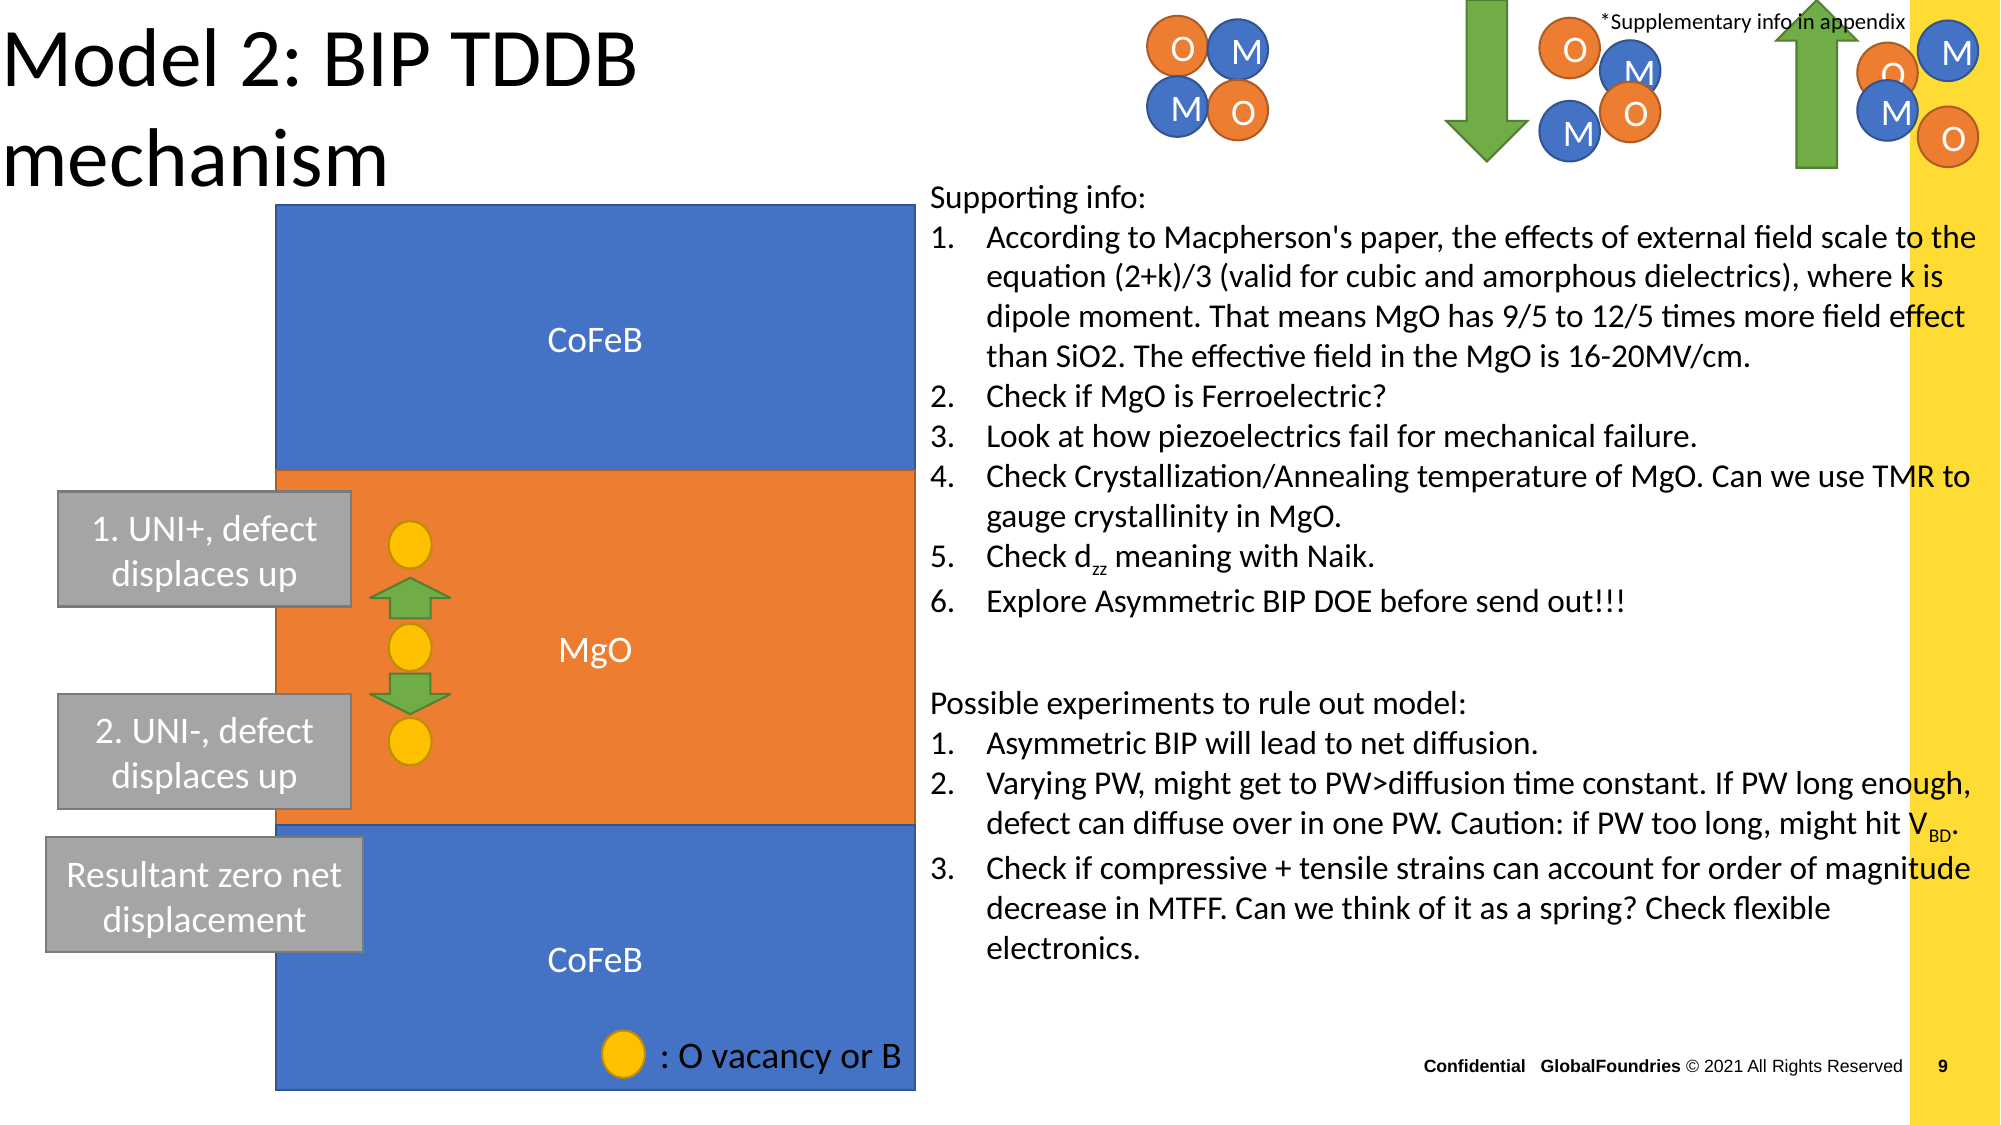

*Supplementary info in appendix

# Model 2: BIP TDDB mechanism
O
O
M
M
M
O
M
O
M
O
M
O
Supporting info:
According to Macpherson's paper, the effects of external field scale to the equation (2+k)/3 (valid for cubic and amorphous dielectrics), where k is dipole moment. That means MgO has 9/5 to 12/5 times more field effect than SiO2. The effective field in the MgO is 16-20MV/cm.
Check if MgO is Ferroelectric?
Look at how piezoelectrics fail for mechanical failure.
Check Crystallization/Annealing temperature of MgO. Can we use TMR to gauge crystallinity in MgO.
Check dzz meaning with Naik.
Explore Asymmetric BIP DOE before send out!!!
CoFeB
MgO
1. UNI+, defect displaces up

Possible experiments to rule out model:
Asymmetric BIP will lead to net diffusion.
Varying PW, might get to PW>diffusion time constant. If PW long enough, defect can diffuse over in one PW. Caution: if PW too long, might hit VBD.
Check if compressive + tensile strains can account for order of magnitude decrease in MTFF. Can we think of it as a spring? Check flexible electronics.

2. UNI-, defect displaces up

CoFeB
Resultant zero net displacement
: O vacancy or B